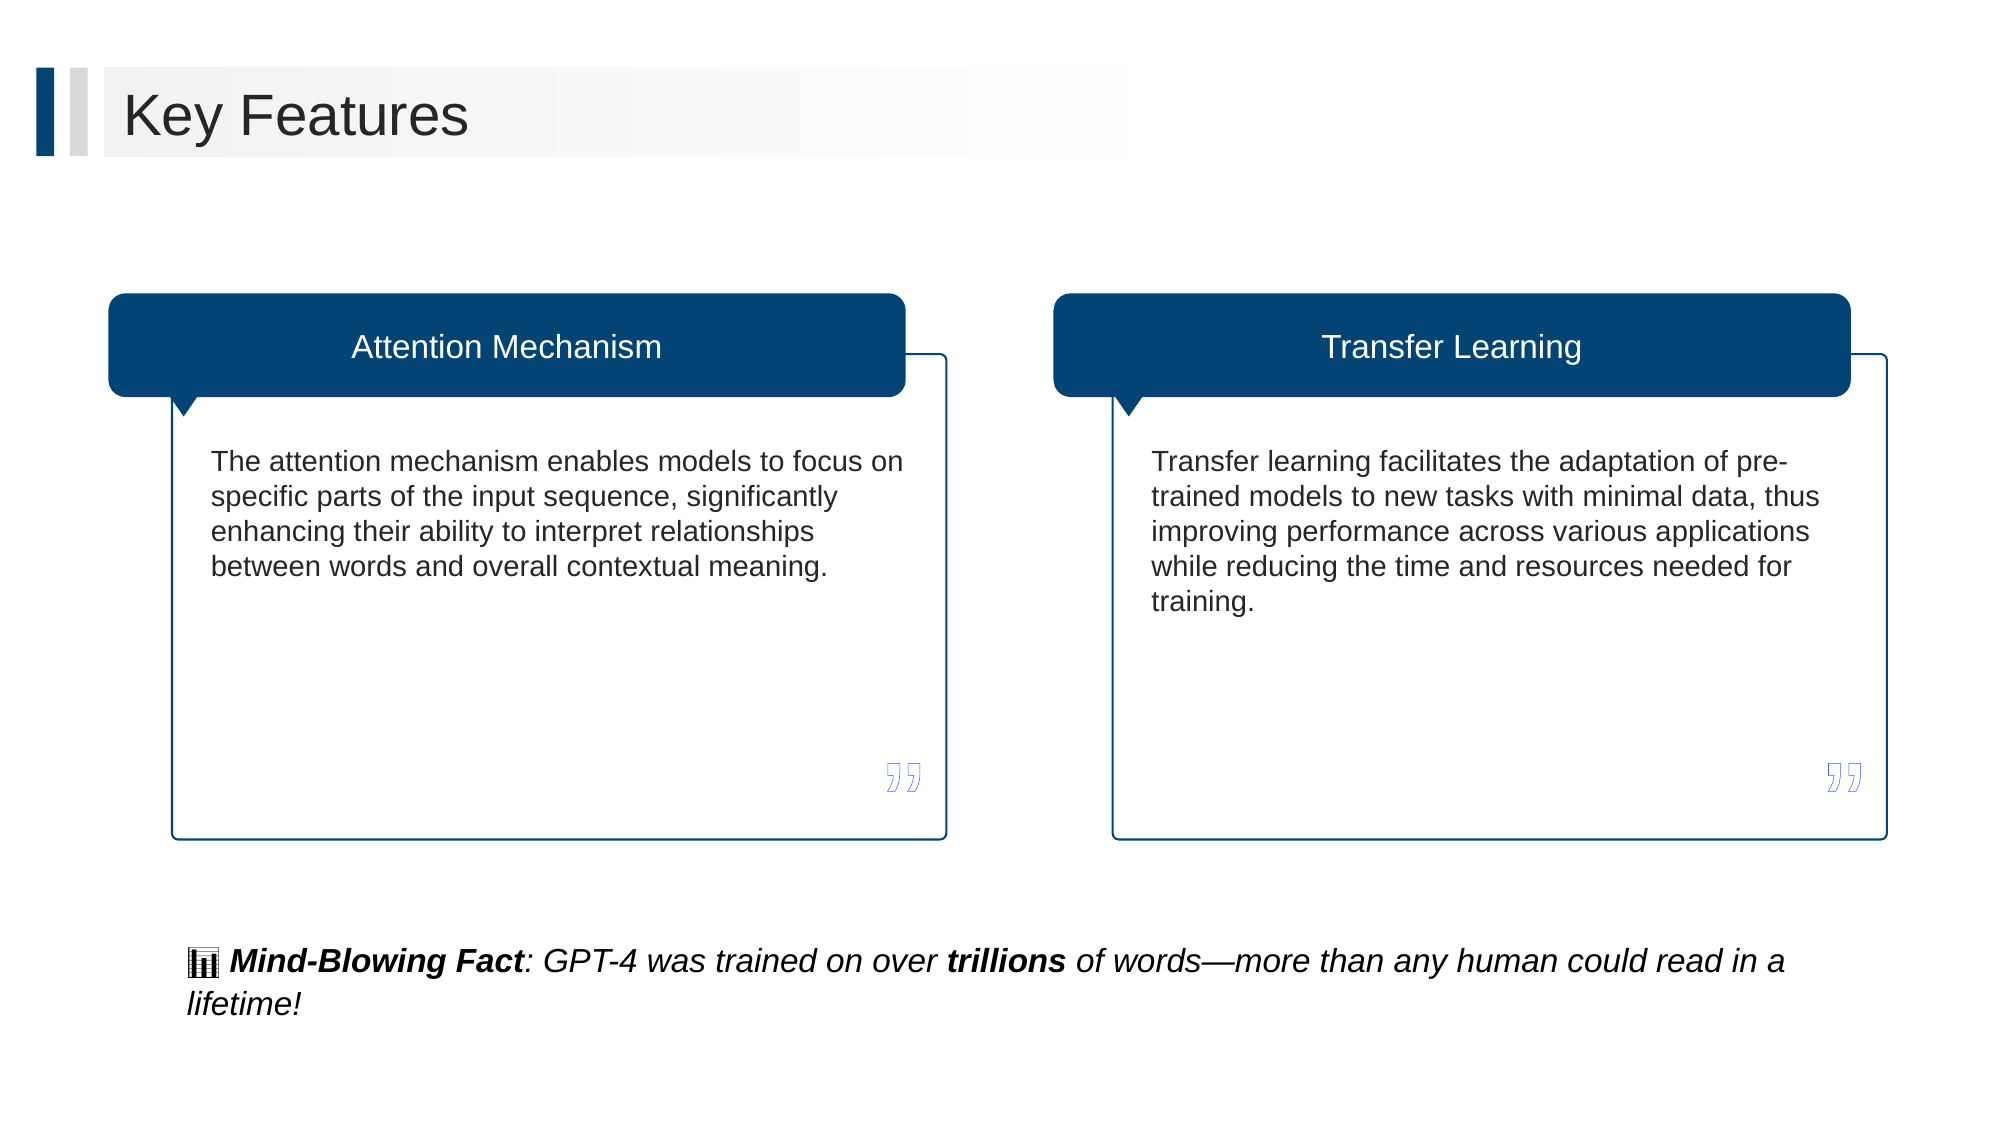

Key Features

Attention Mechanism
Transfer Learning

The attention mechanism enables models to focus on specific parts of the input sequence, significantly enhancing their ability to interpret relationships between words and overall contextual meaning.
Transfer learning facilitates the adaptation of pre- trained models to new tasks with minimal data, thus improving performance across various applications while reducing the time and resources needed for training.
”
”
📊 Mind-Blowing Fact: GPT-4 was trained on over trillions of words—more than any human could read in a lifetime!